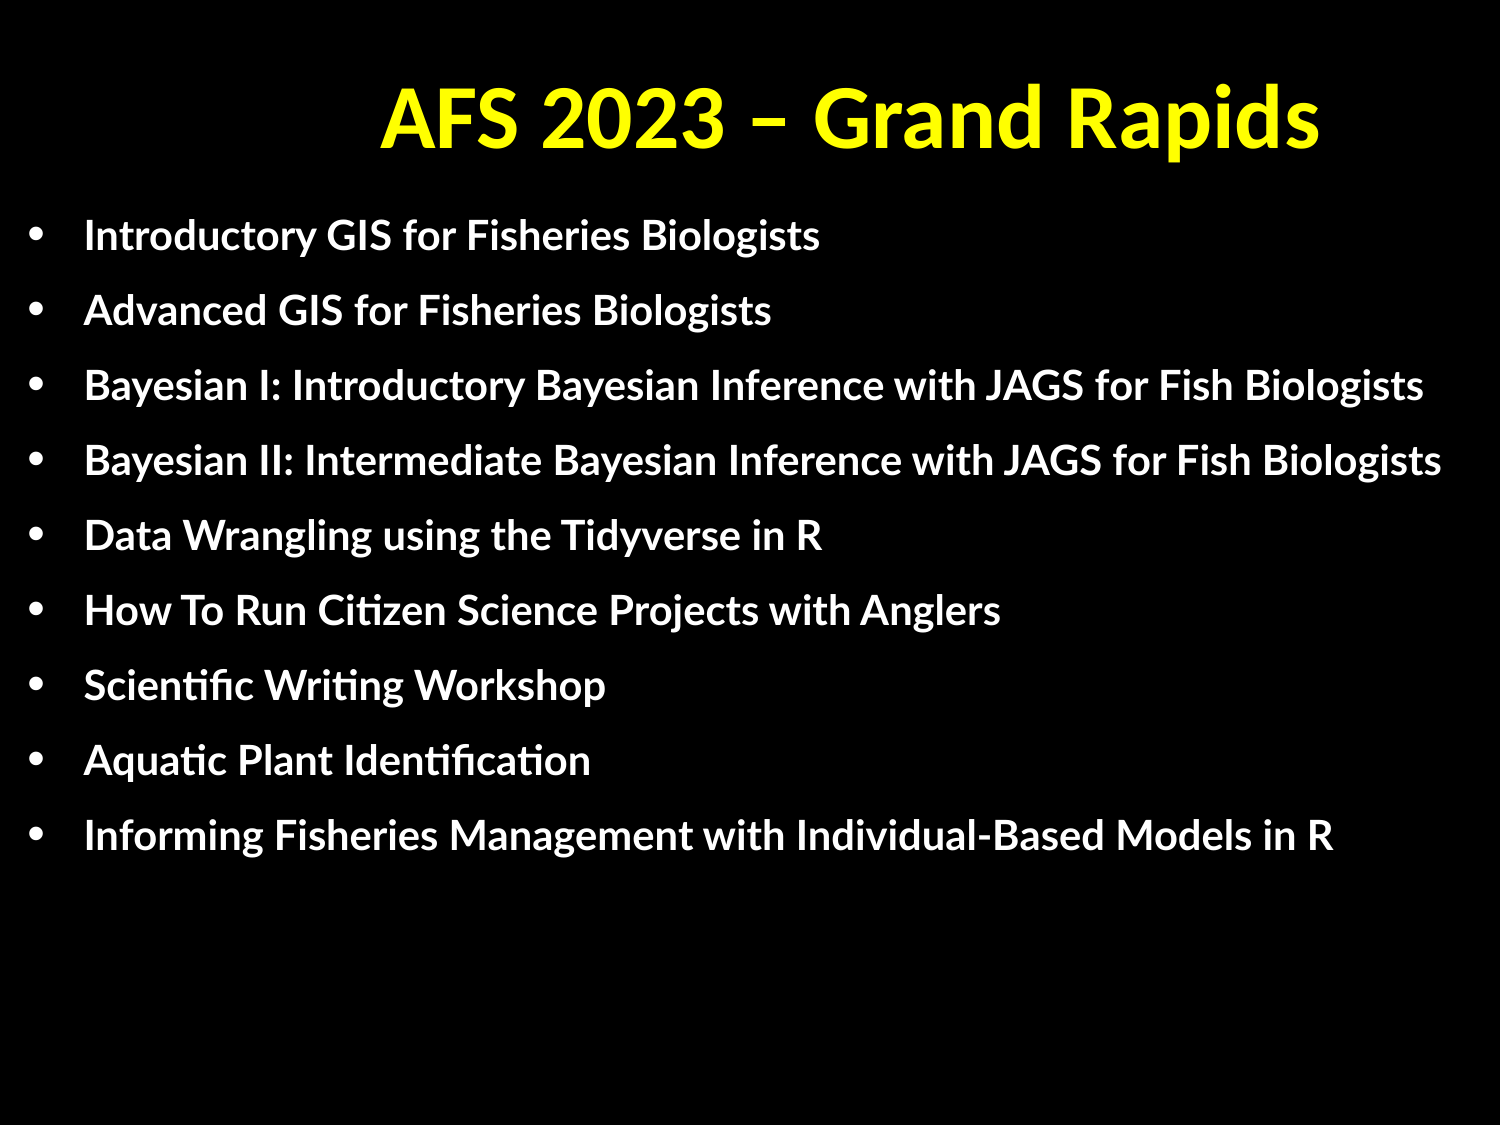

AFS 2023 – Grand Rapids
Introductory GIS for Fisheries Biologists
Advanced GIS for Fisheries Biologists
Bayesian I: Introductory Bayesian Inference with JAGS for Fish Biologists
Bayesian II: Intermediate Bayesian Inference with JAGS for Fish Biologists
Data Wrangling using the Tidyverse in R
How To Run Citizen Science Projects with Anglers
Scientific Writing Workshop
Aquatic Plant Identification
Informing Fisheries Management with Individual-Based Models in R